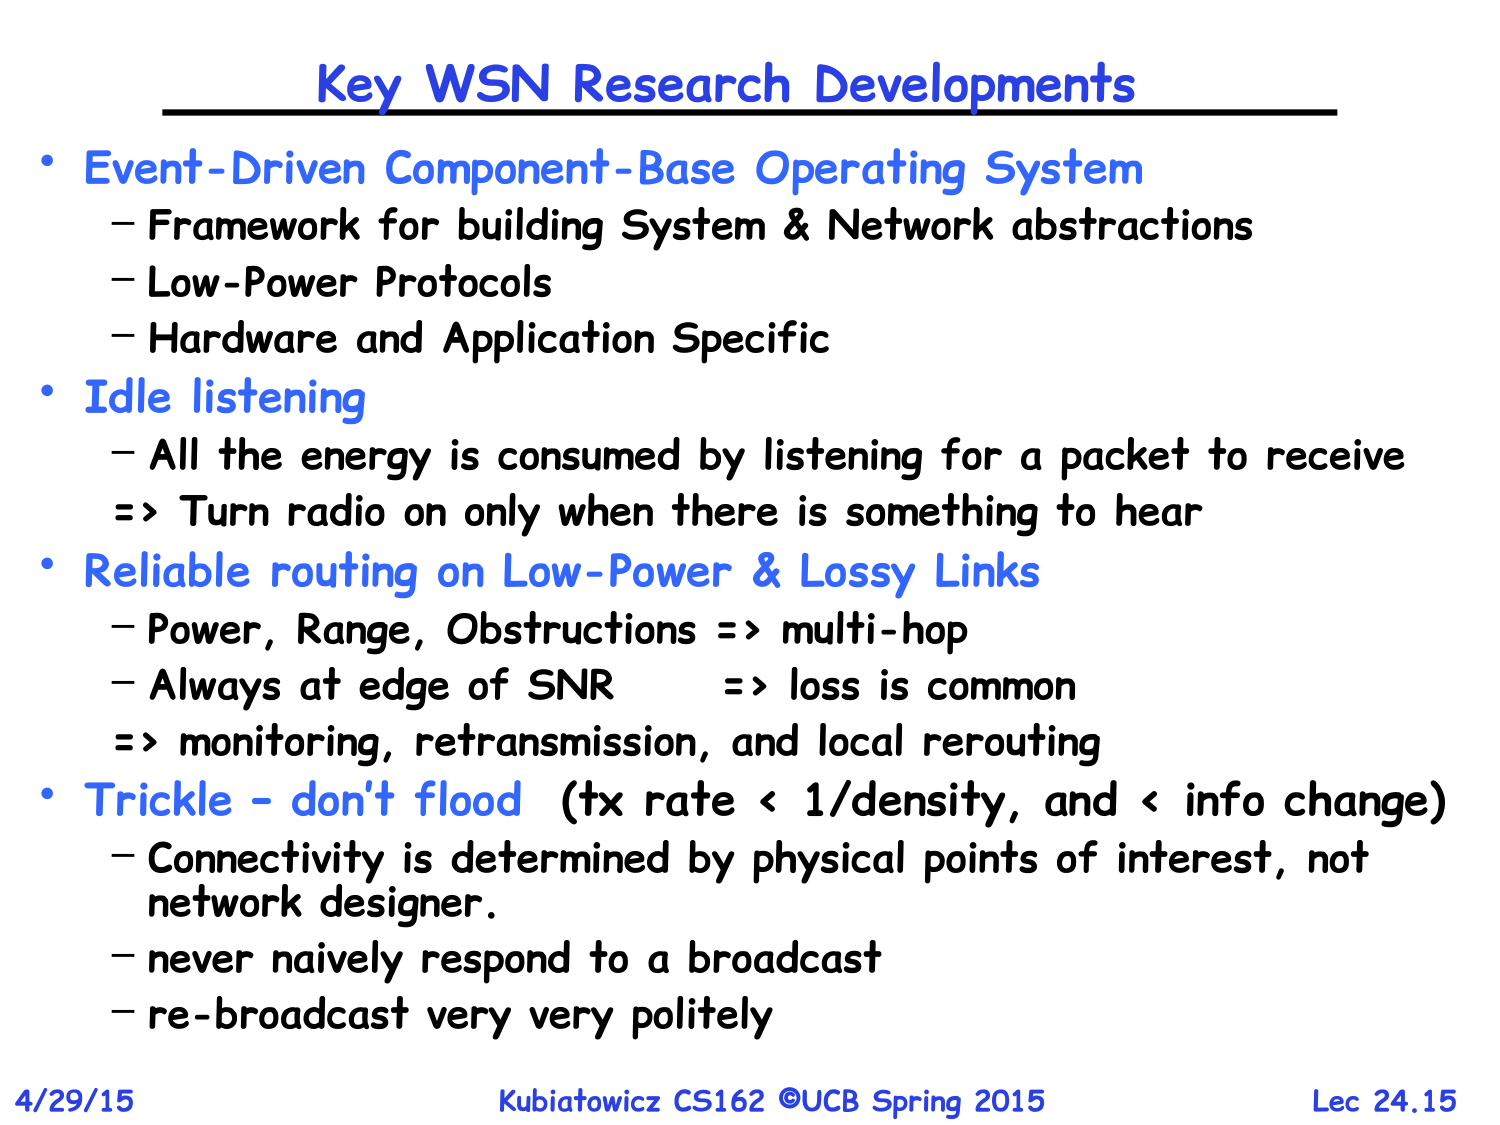

# Key WSN Research Developments
Event-Driven Component-Base Operating System
Framework for building System & Network abstractions
Low-Power Protocols
Hardware and Application Specific
Idle listening
All the energy is consumed by listening for a packet to receive
=> Turn radio on only when there is something to hear
Reliable routing on Low-Power & Lossy Links
Power, Range, Obstructions => multi-hop
Always at edge of SNR      => loss is common
=> monitoring, retransmission, and local rerouting
Trickle – don’t flood  (tx rate < 1/density, and < info change)
Connectivity is determined by physical points of interest, not network designer.
never naively respond to a broadcast
re-broadcast very very politely